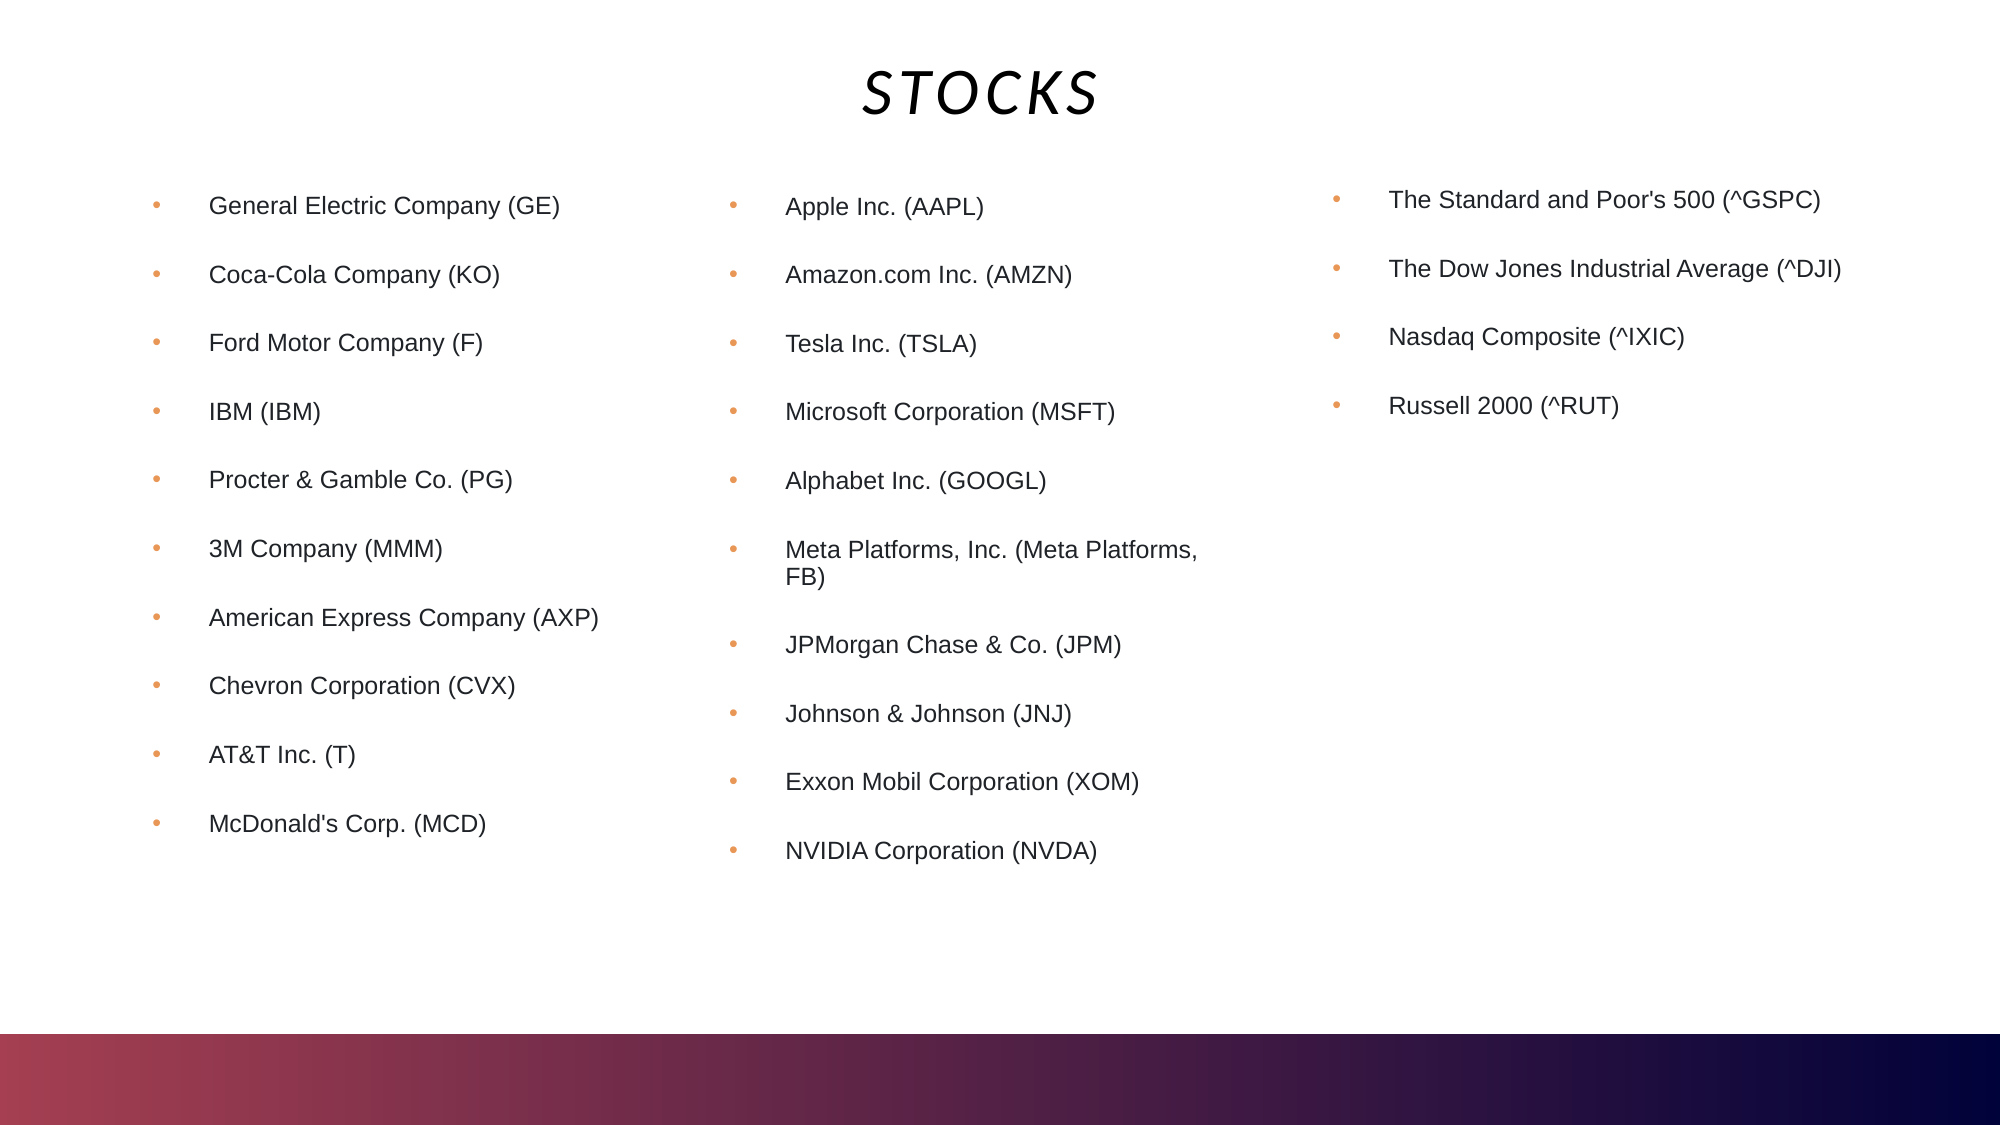

# Stocks
The Standard and Poor's 500 (^GSPC)
The Dow Jones Industrial Average (^DJI)
Nasdaq Composite (^IXIC)
Russell 2000 (^RUT)

General Electric Company (GE)
Coca-Cola Company (KO)
Ford Motor Company (F)
IBM (IBM)
Procter & Gamble Co. (PG)
3M Company (MMM)
American Express Company (AXP)
Chevron Corporation (CVX)
AT&T Inc. (T)
McDonald's Corp. (MCD)
Apple Inc. (AAPL)
Amazon.com Inc. (AMZN)
Tesla Inc. (TSLA)
Microsoft Corporation (MSFT)
Alphabet Inc. (GOOGL)
Meta Platforms, Inc. (Meta Platforms, FB)
JPMorgan Chase & Co. (JPM)
Johnson & Johnson (JNJ)
Exxon Mobil Corporation (XOM)
NVIDIA Corporation (NVDA)